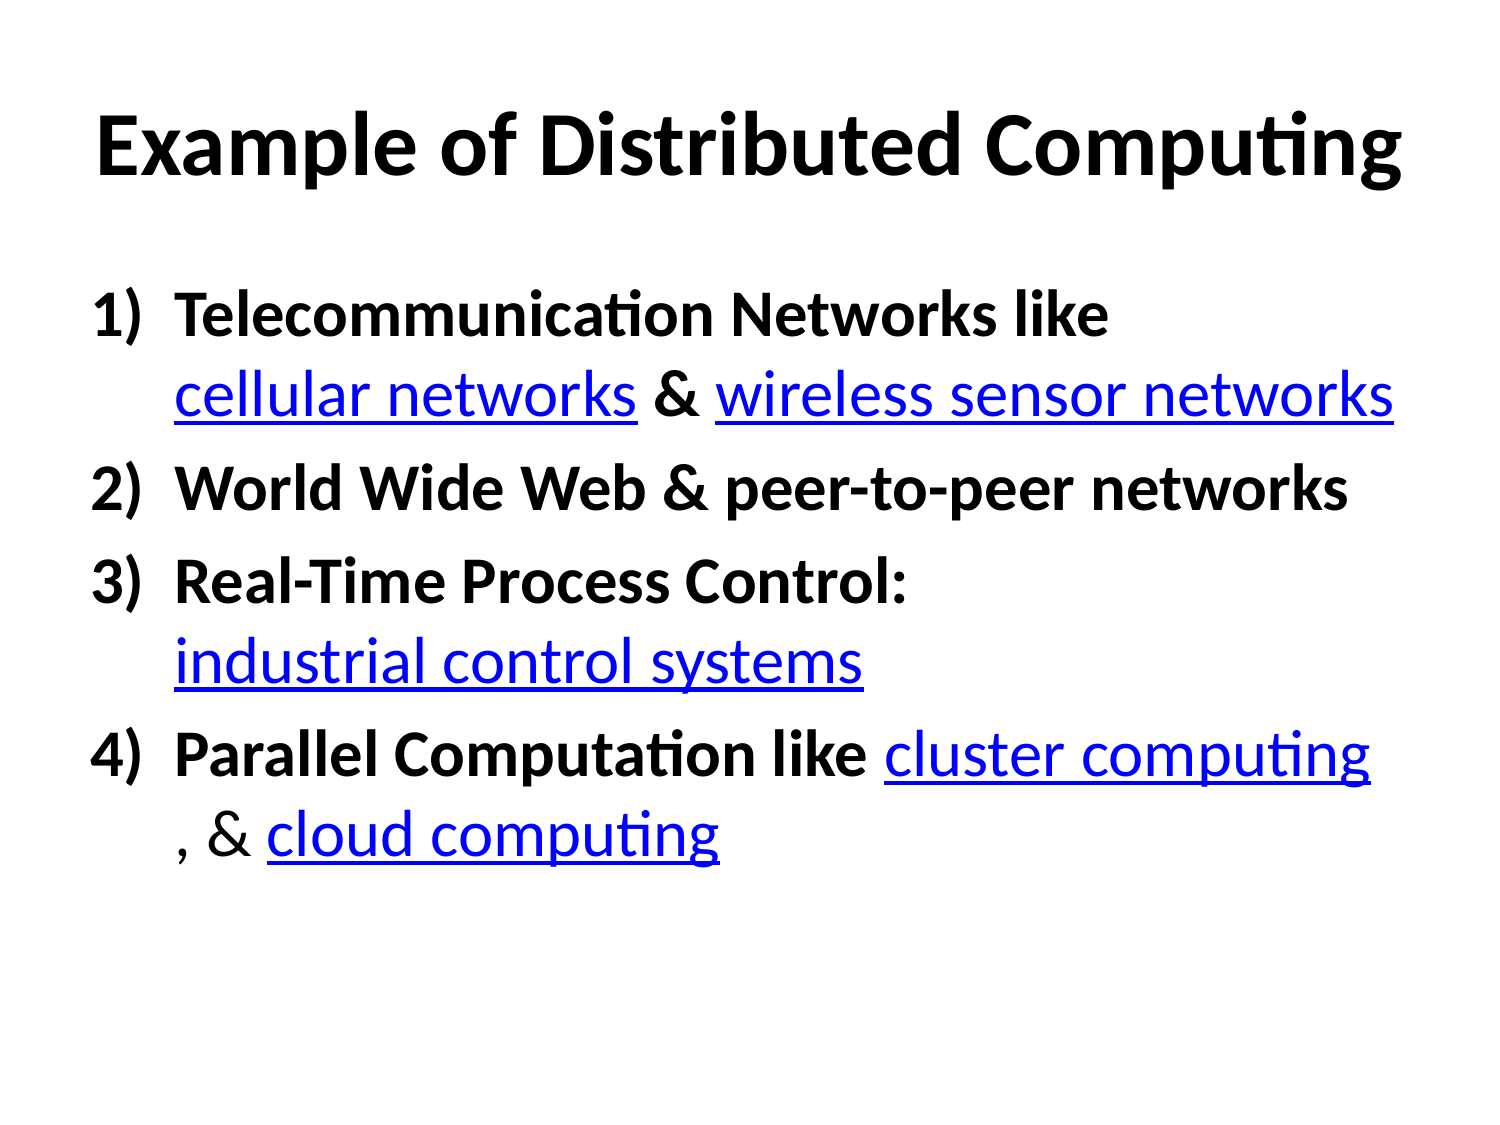

# Example of Distributed Computing
Telecommunication Networks like cellular networks & wireless sensor networks
World Wide Web & peer-to-peer networks
Real-Time Process Control: industrial control systems
Parallel Computation like cluster computing, & cloud computing